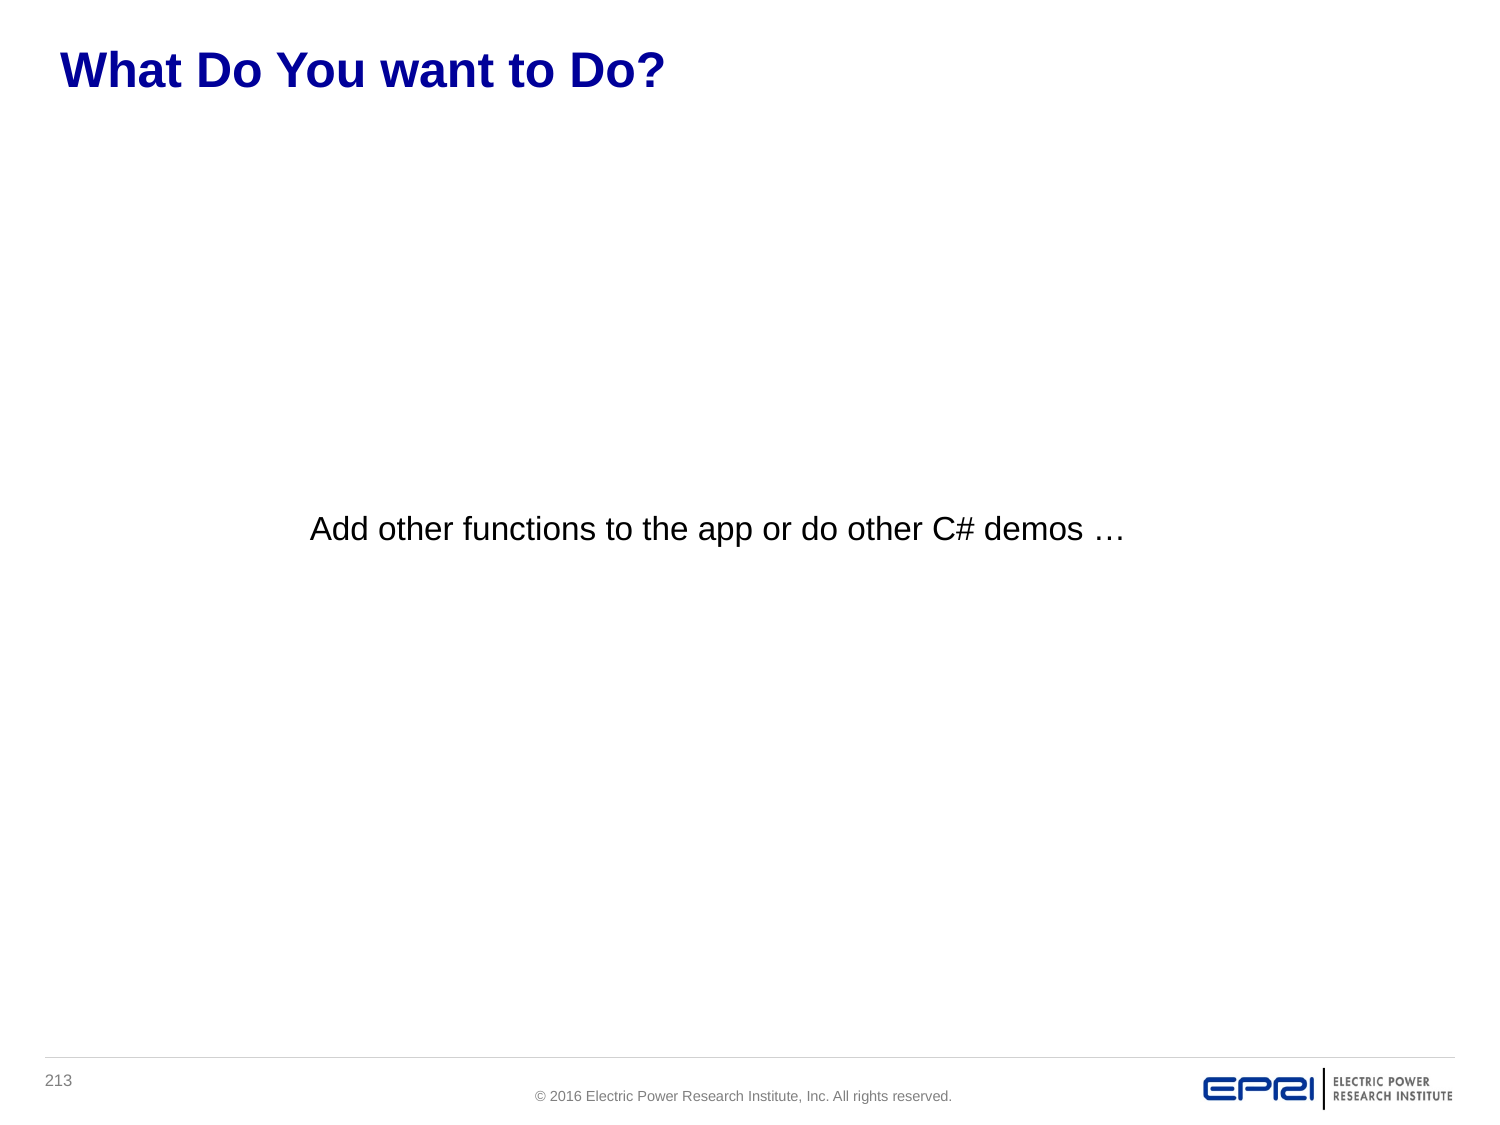

# What Do You want to Do?
Add other functions to the app or do other C# demos …